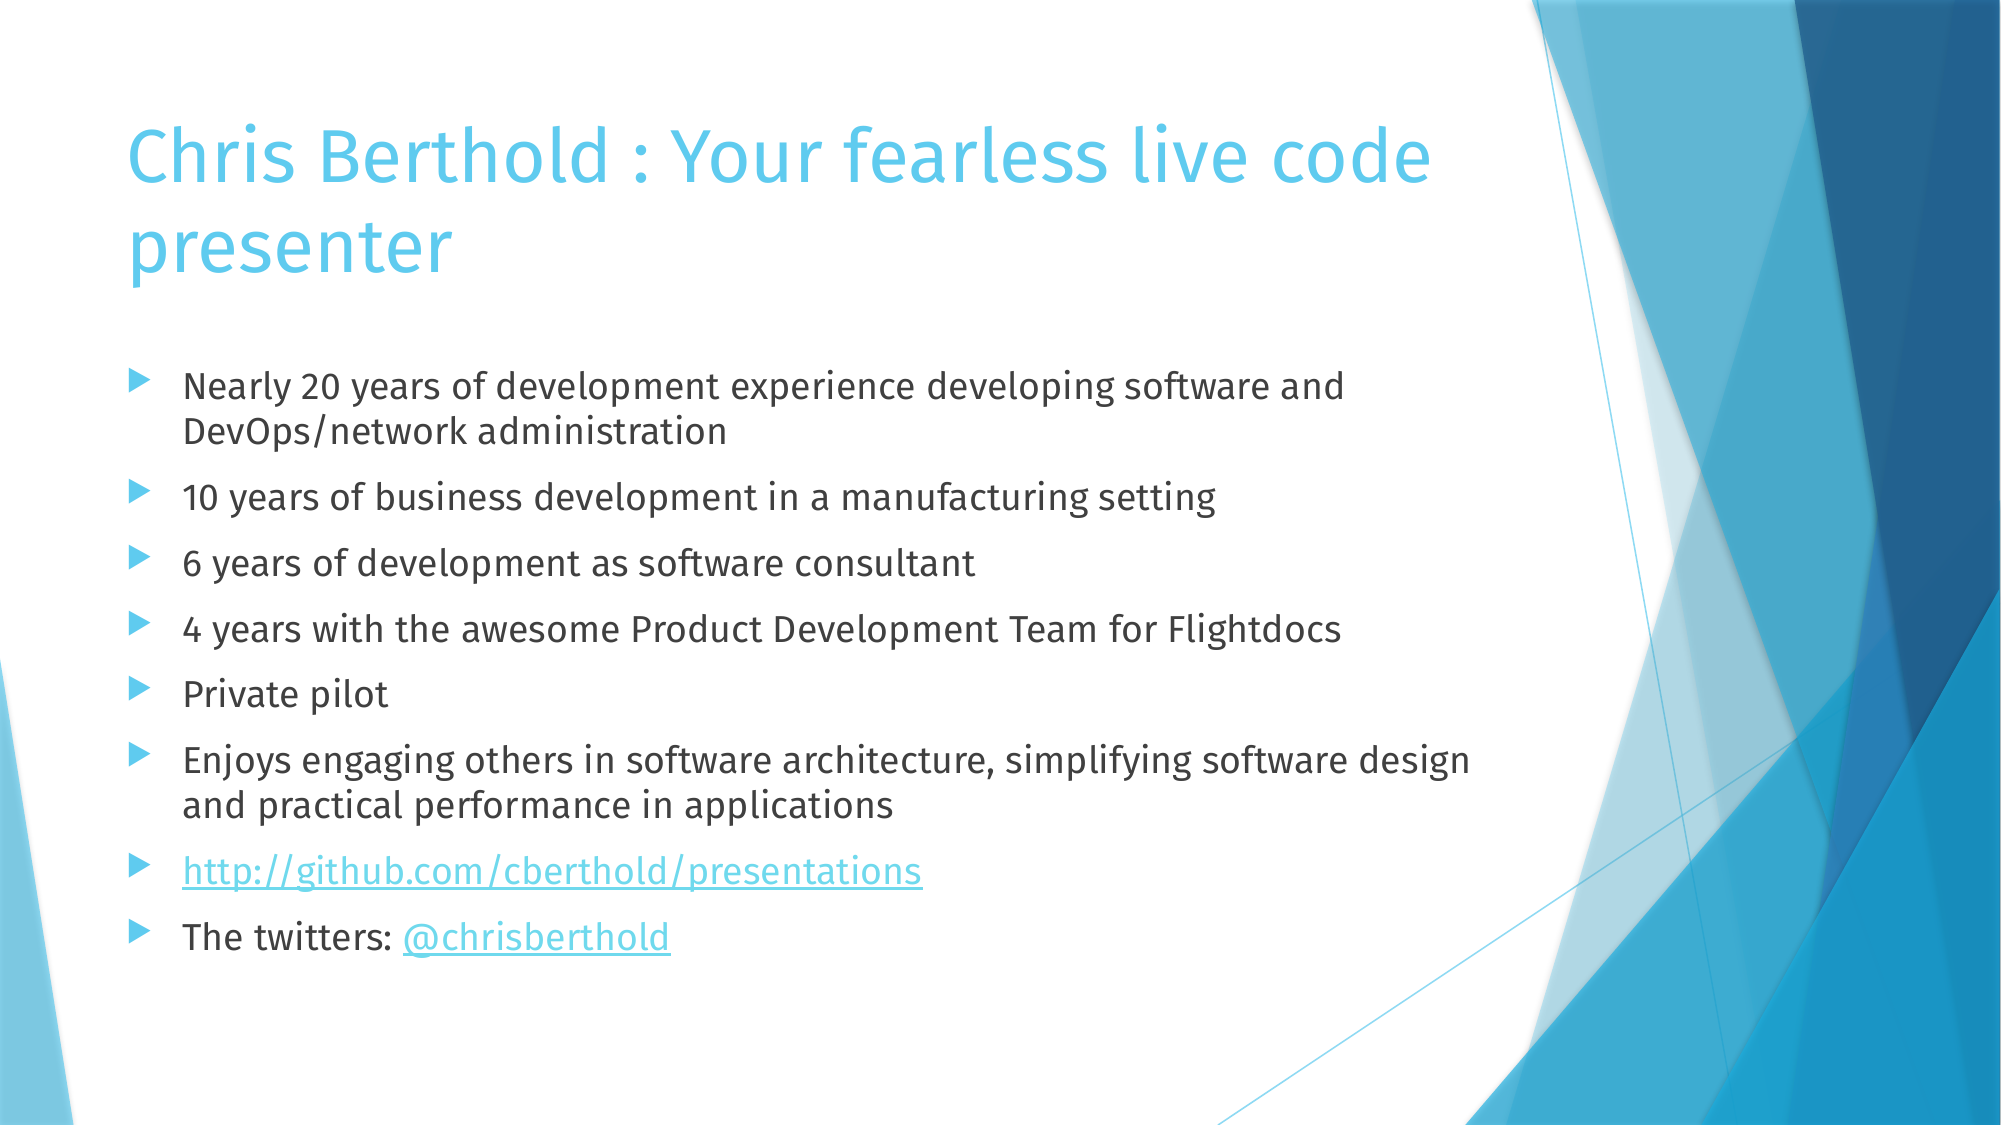

# Chris Berthold : Your fearless live code presenter
Nearly 20 years of development experience developing software and DevOps/network administration
10 years of business development in a manufacturing setting
6 years of development as software consultant
4 years with the awesome Product Development Team for Flightdocs
Private pilot
Enjoys engaging others in software architecture, simplifying software design and practical performance in applications
http://github.com/cberthold/presentations
The twitters: @chrisberthold